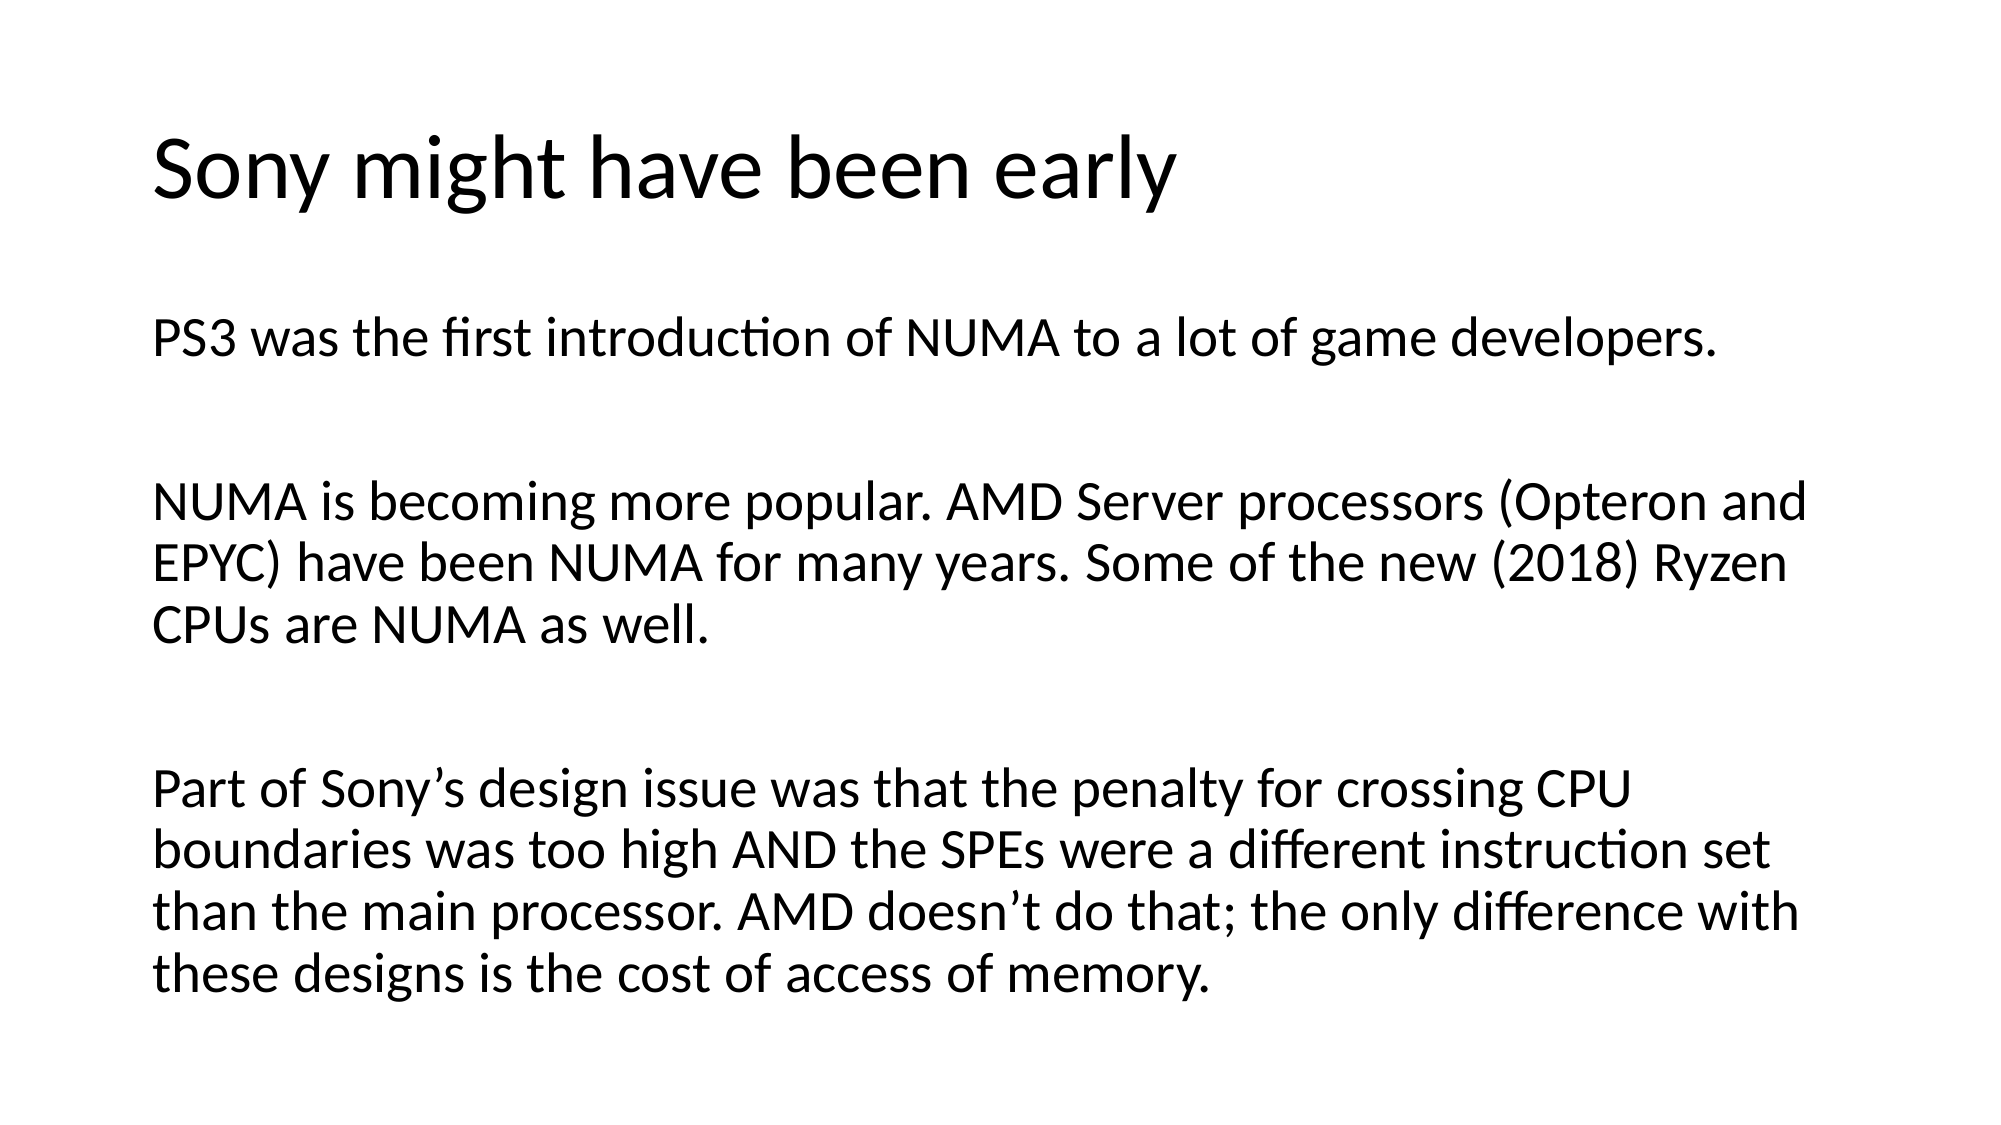

# Sony might have been early
PS3 was the first introduction of NUMA to a lot of game developers.

NUMA is becoming more popular. AMD Server processors (Opteron and EPYC) have been NUMA for many years. Some of the new (2018) Ryzen CPUs are NUMA as well.

Part of Sony’s design issue was that the penalty for crossing CPU boundaries was too high AND the SPEs were a different instruction set than the main processor. AMD doesn’t do that; the only difference with these designs is the cost of access of memory.